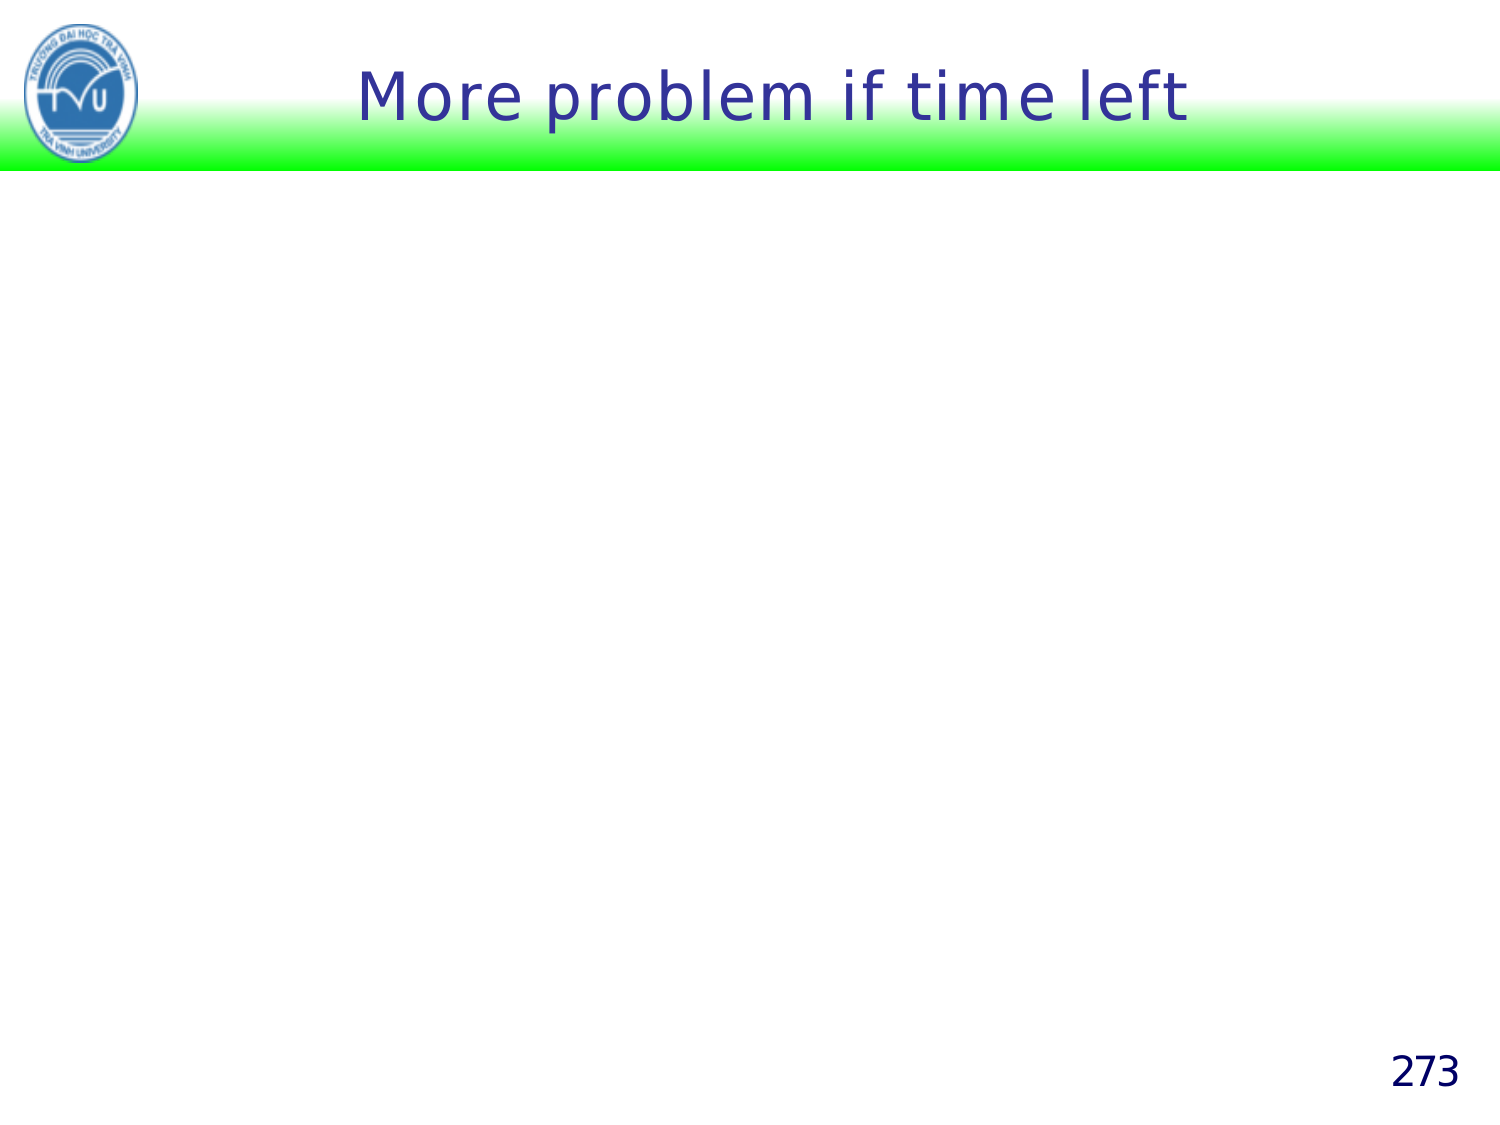

# More problem if time left

273